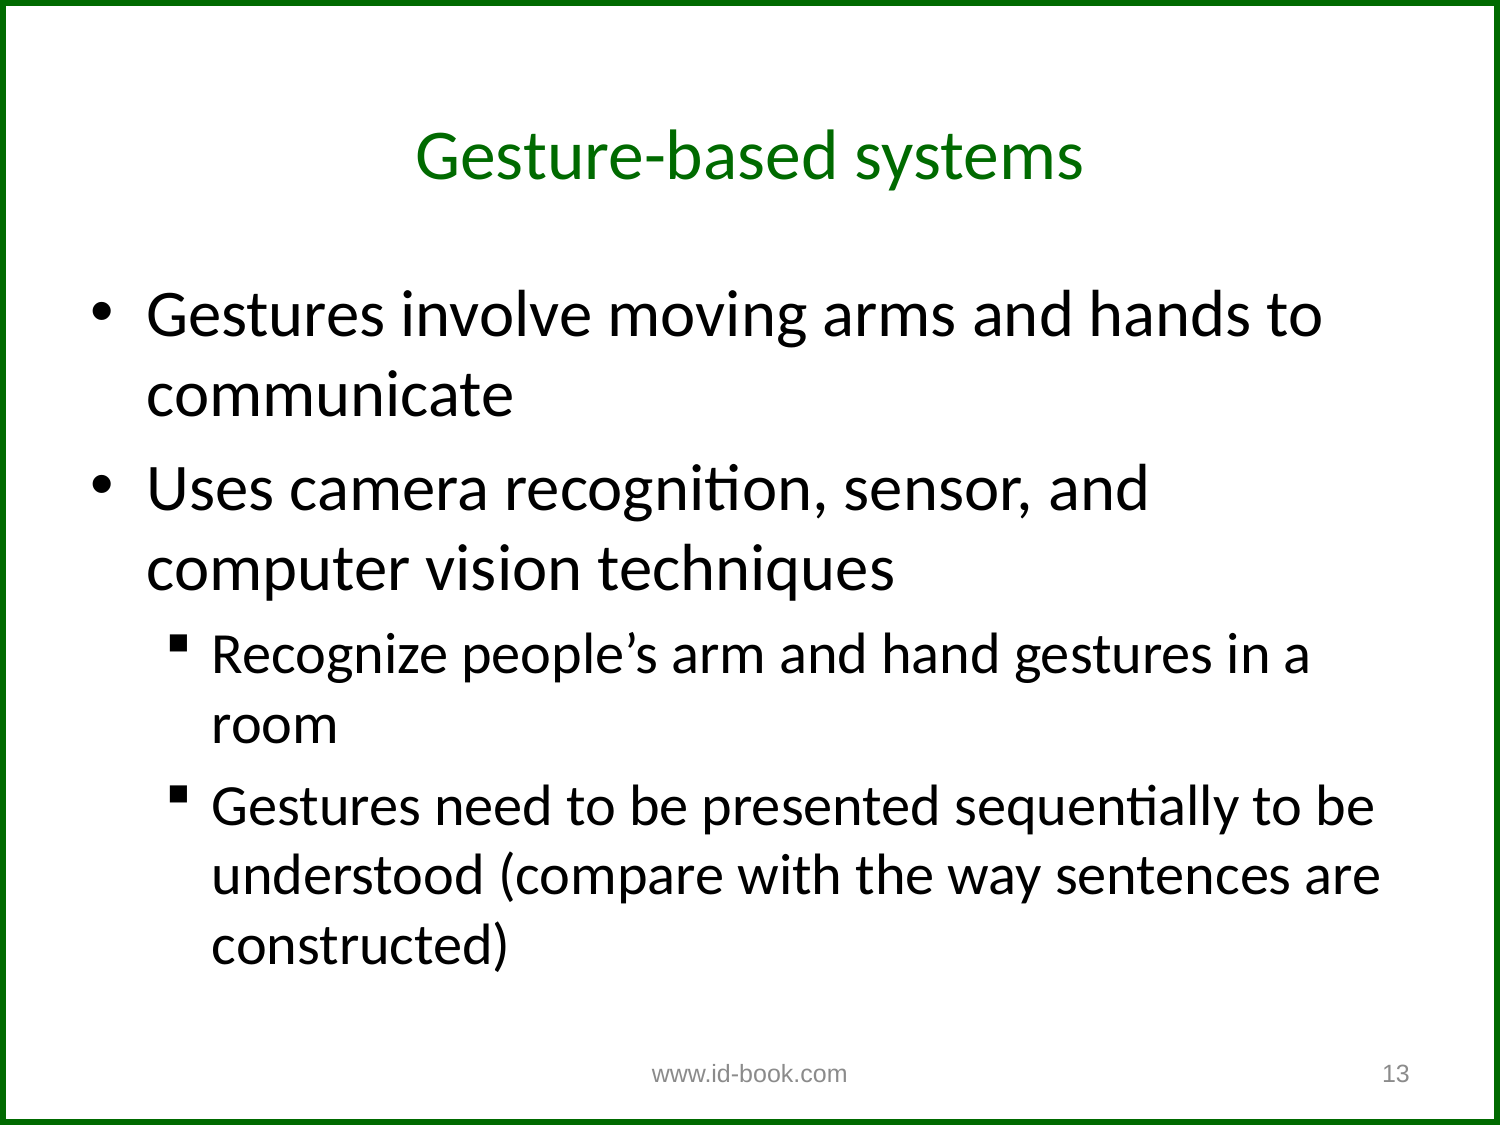

Gestures involve moving arms and hands to communicate
Uses camera recognition, sensor, and computer vision techniques
Recognize people’s arm and hand gestures in a room
Gestures need to be presented sequentially to be understood (compare with the way sentences are constructed)

Gesture-based systems
www.id-book.com
13